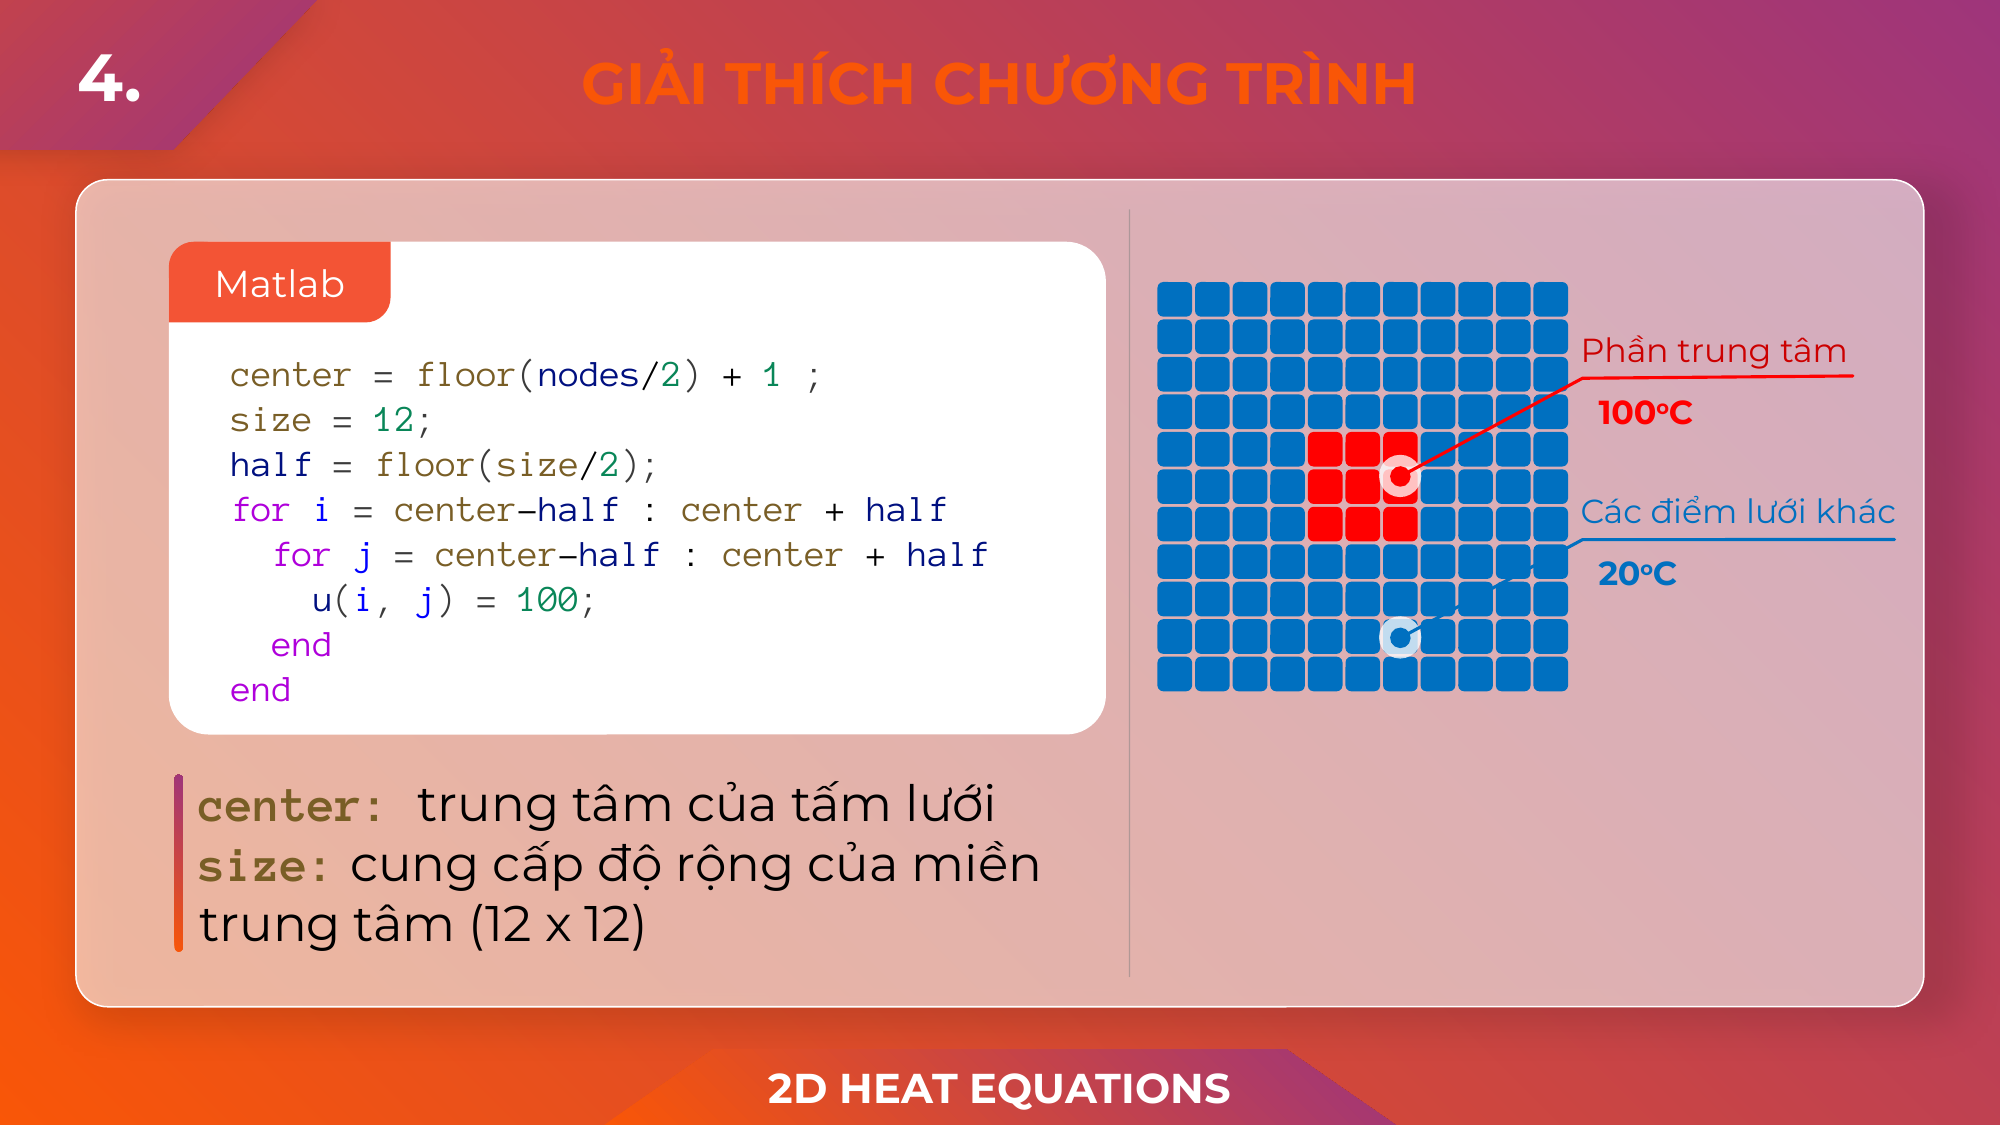

4.
GIẢI THÍCH CHƯƠNG TRÌNH

Matlab

center = floor(nodes/2) + 1 ;
size = 12;
half = floor(size/2);
for i = center-half : center + half
  for j = center-half : center + half
    u(i, j) = 100;
  end
end

Phần trung tâm
100oC

Các điểm lưới khác
20oC

center: trung tâm của tấm lưới
size: cung cấp độ rộng của miền trung tâm (12 x 12)

2D HEAT EQUATIONS